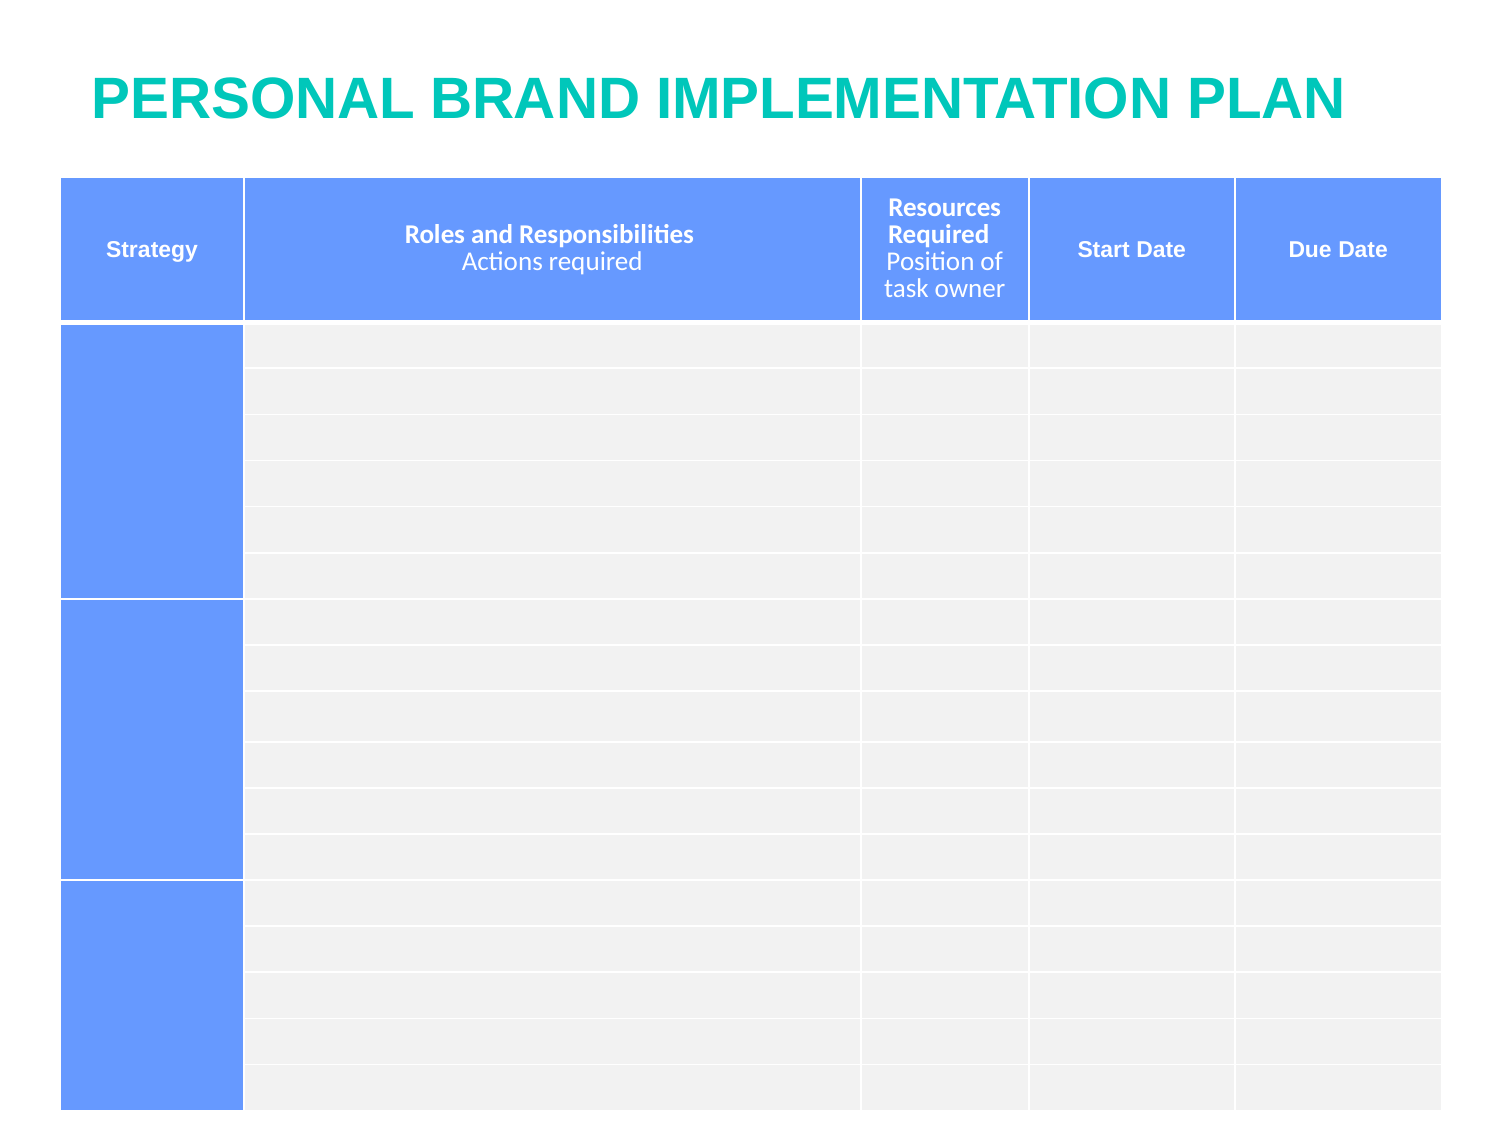

PERSONAL BRAND IMPLEMENTATION PLAN
| Strategy | Roles and Responsibilities Actions required | Resources Required Position of task owner | Start Date | Due Date |
| --- | --- | --- | --- | --- |
|  |  |  |  |  |
|  |  |  |  |  |
|  |  |  |  |  |
|  |  |  |  |  |
|  |  |  |  |  |
|  |  |  |  |  |
|  |  |  |  |  |
|  |  |  |  |  |
|  |  |  |  |  |
|  |  |  |  |  |
|  |  |  |  |  |
|  |  |  |  |  |
|  |  |  |  |  |
|  |  |  |  |  |
|  |  |  |  |  |
|  |  |  |  |  |
|  |  |  |  |  |